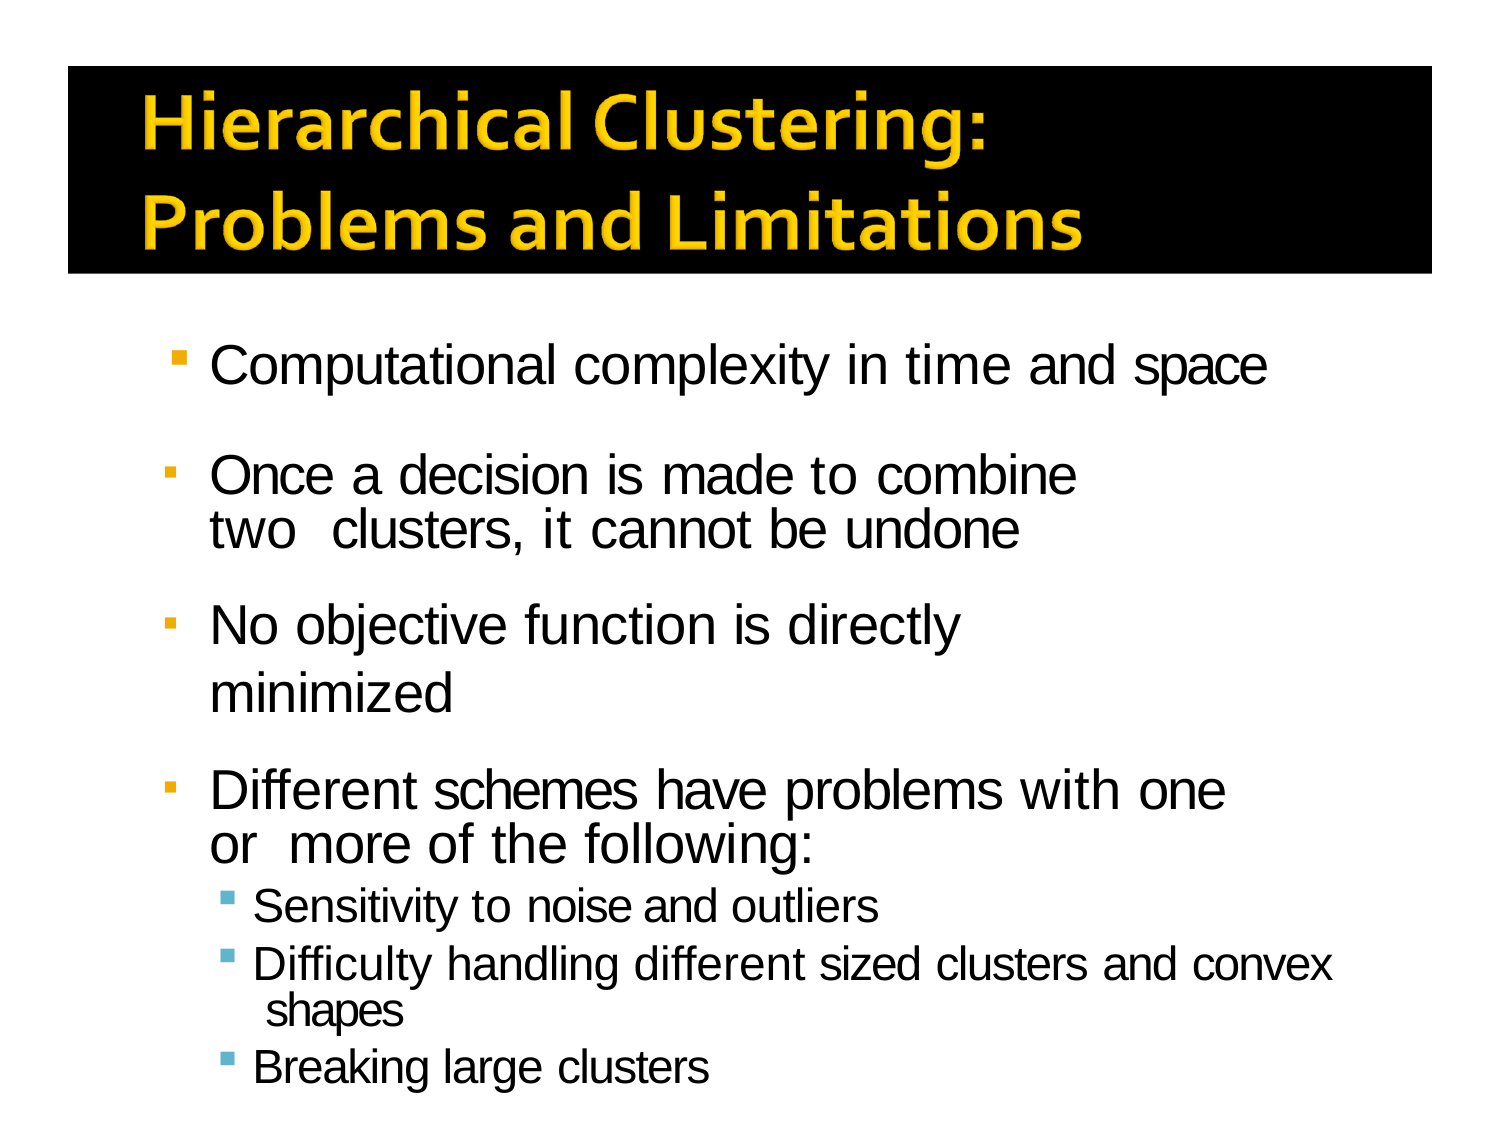

Computational complexity in time and space

Once a decision is made to combine two  clusters, it cannot be undone
No objective function is directly minimized
Different schemes have problems with one or  more of the following:
Sensitivity to noise and outliers
Difficulty handling different sized clusters and convex  shapes
Breaking large clusters